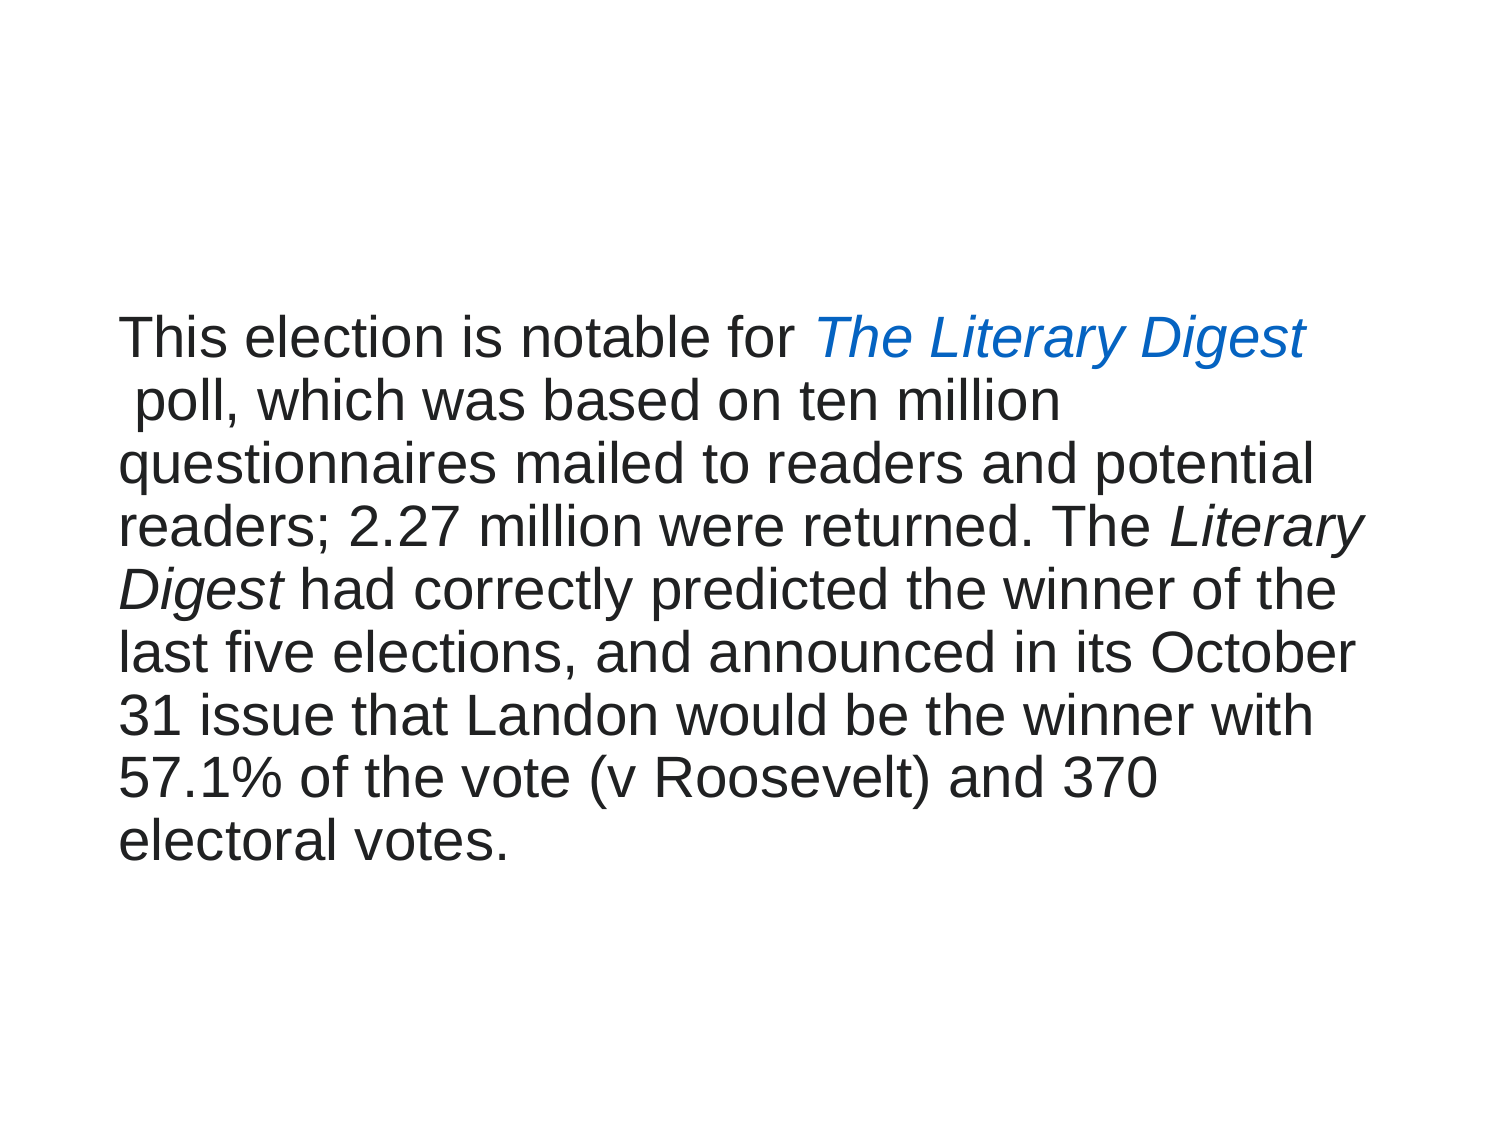

#
This election is notable for The Literary Digest poll, which was based on ten million questionnaires mailed to readers and potential readers; 2.27 million were returned. The Literary Digest had correctly predicted the winner of the last five elections, and announced in its October 31 issue that Landon would be the winner with 57.1% of the vote (v Roosevelt) and 370 electoral votes.